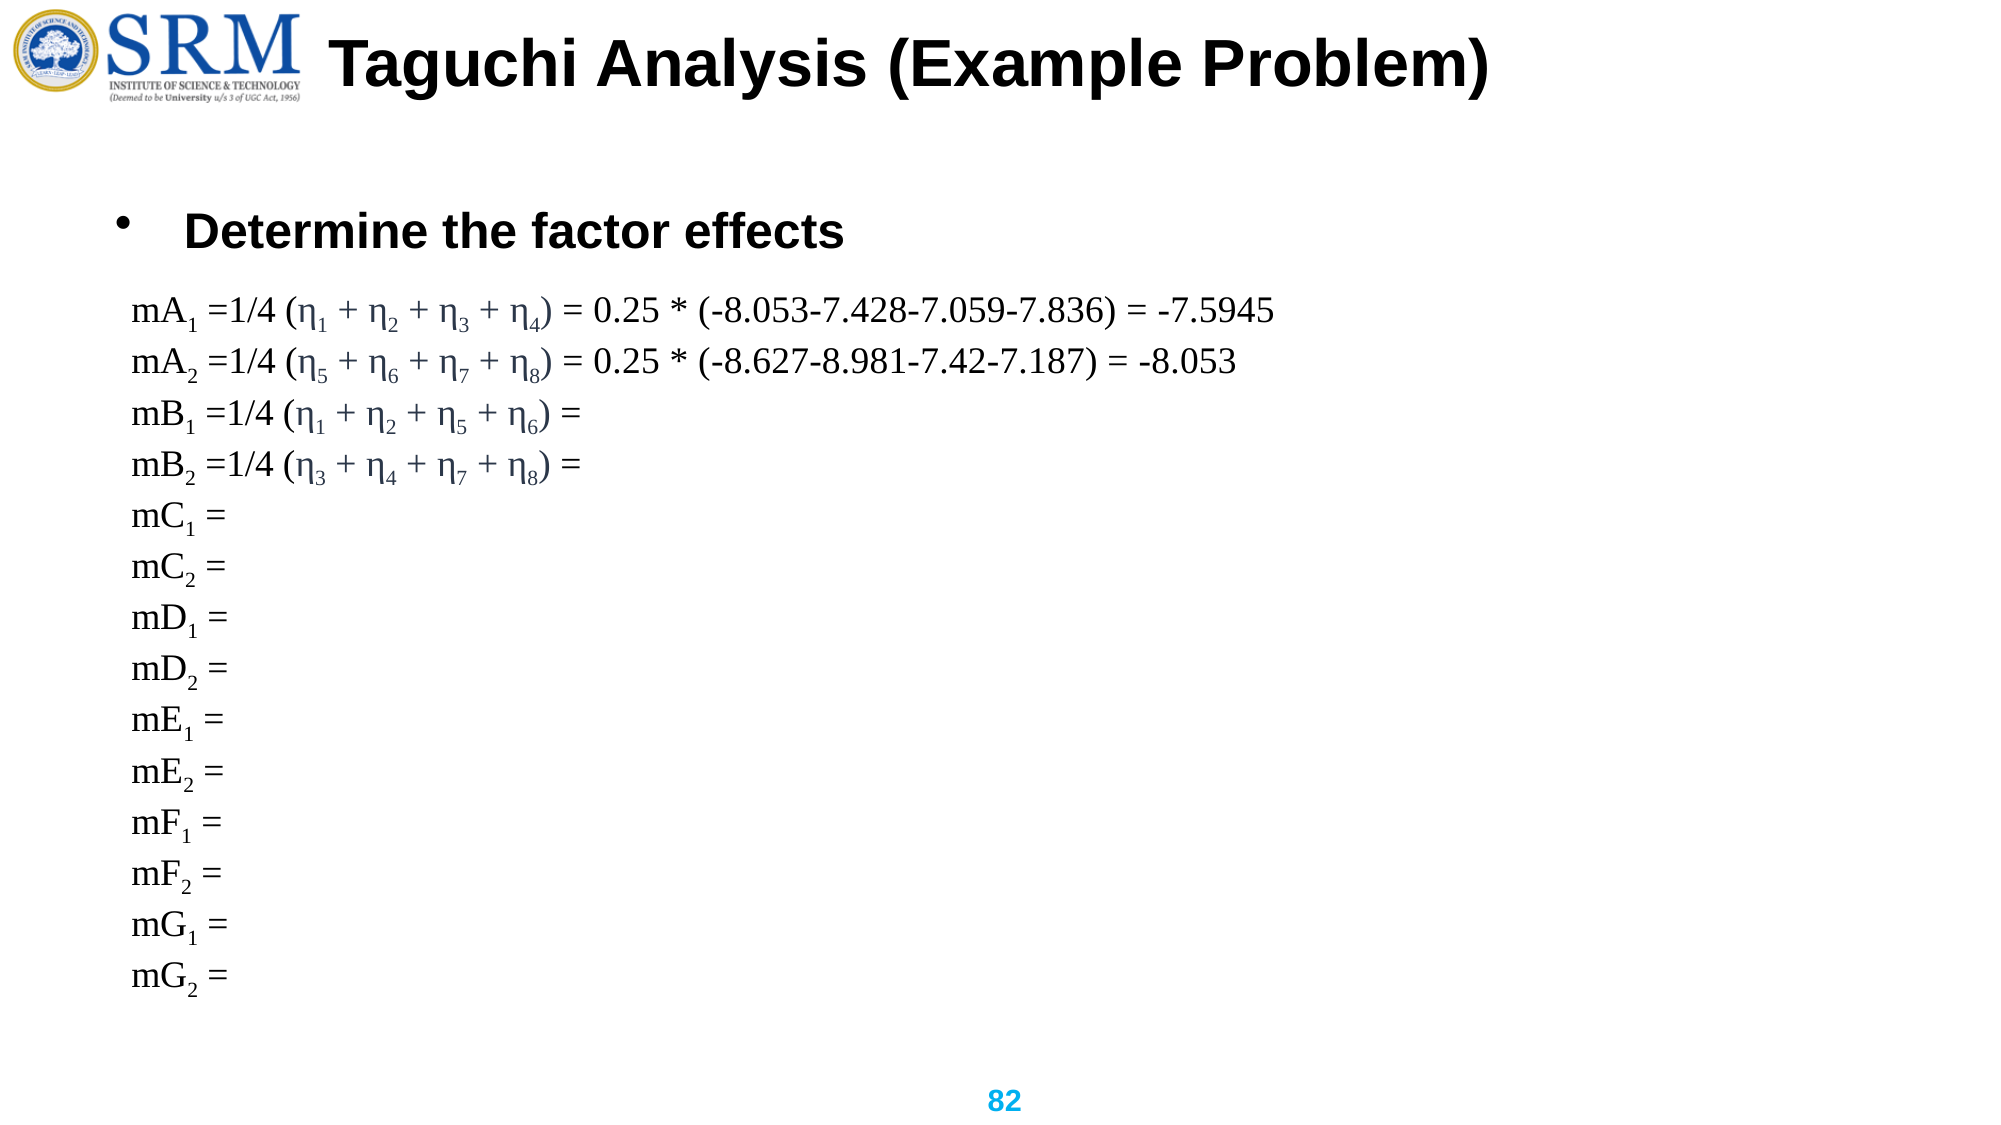

# Taguchi Analysis (Example Problem)
Determine the factor effects

mA1 =1/4 (η1 + η2 + η3 + η4) = 0.25 * (-8.053-7.428-7.059-7.836) = -7.5945
mA2 =1/4 (η5 + η6 + η7 + η8) = 0.25 * (-8.627-8.981-7.42-7.187) = -8.053
mB1 =1/4 (η1 + η2 + η5 + η6) =
mB2 =1/4 (η3 + η4 + η7 + η8) =
mC1 =
mC2 =
mD1 =
mD2 =
mE1 =
mE2 =
mF1 =
mF2 =
mG1 =
mG2 =
82